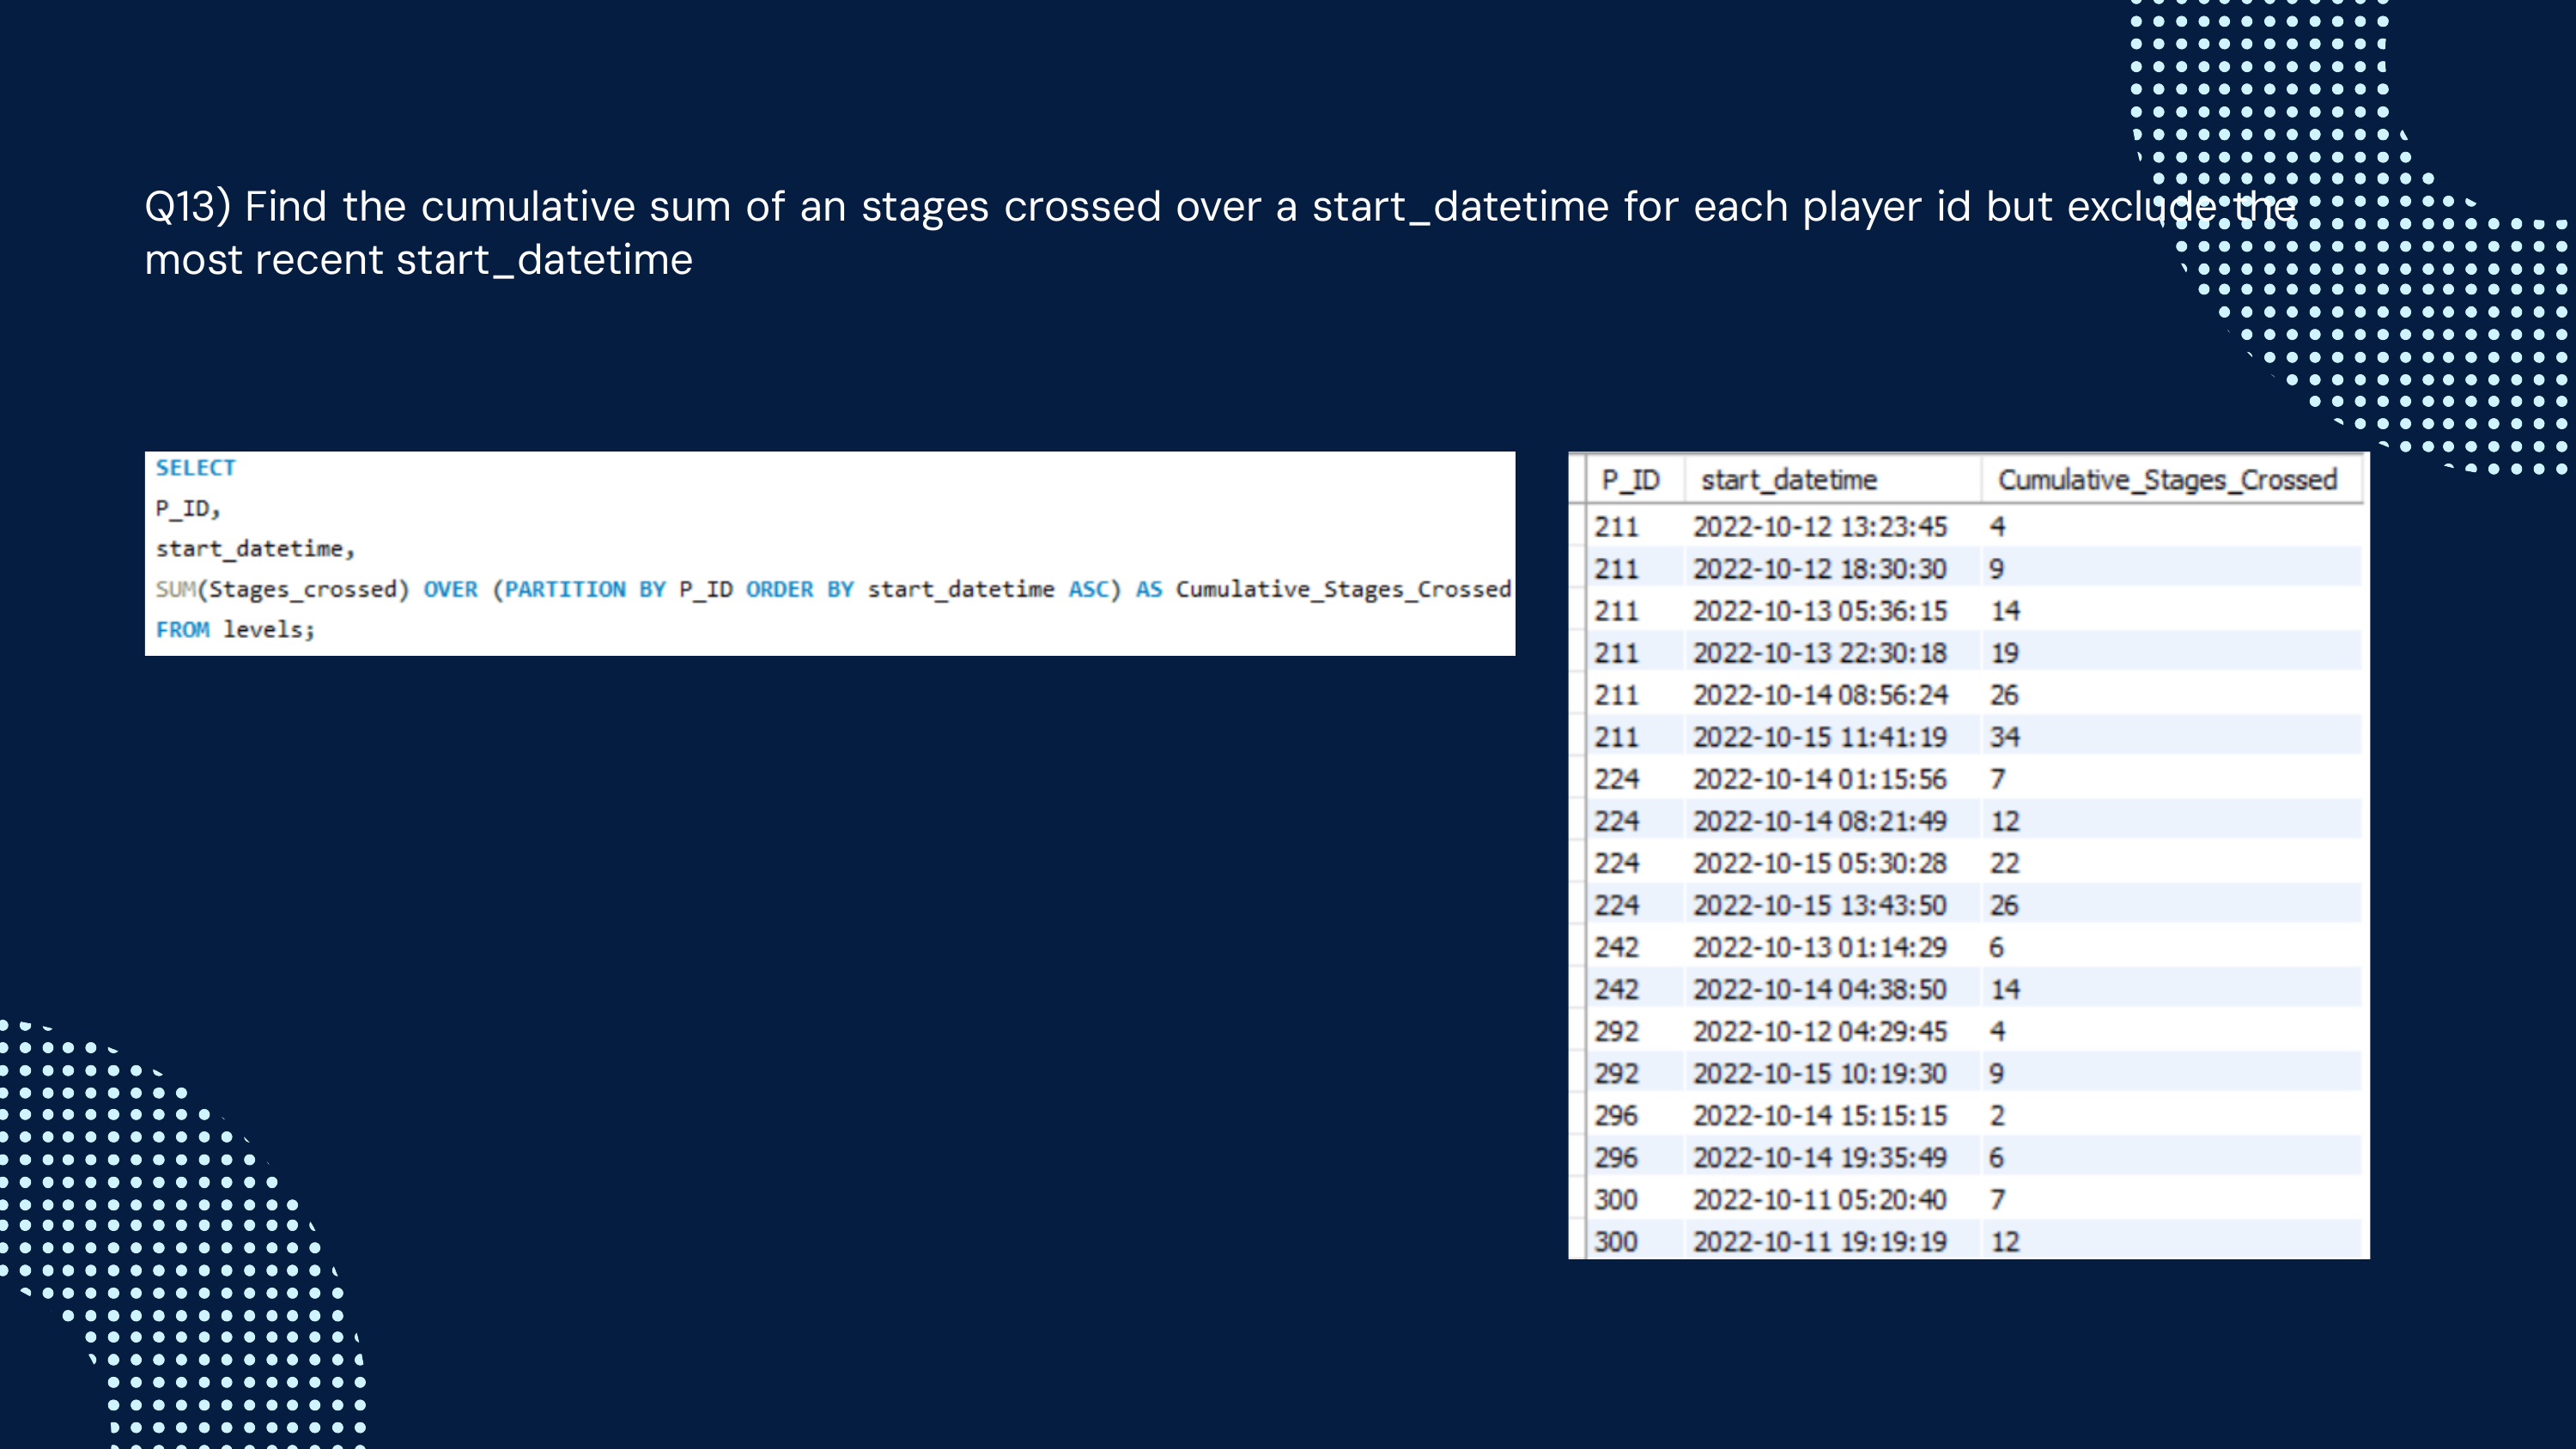

Q13) Find the cumulative sum of an stages crossed over a start_datetime for each player id but exclude the most recent start_datetime